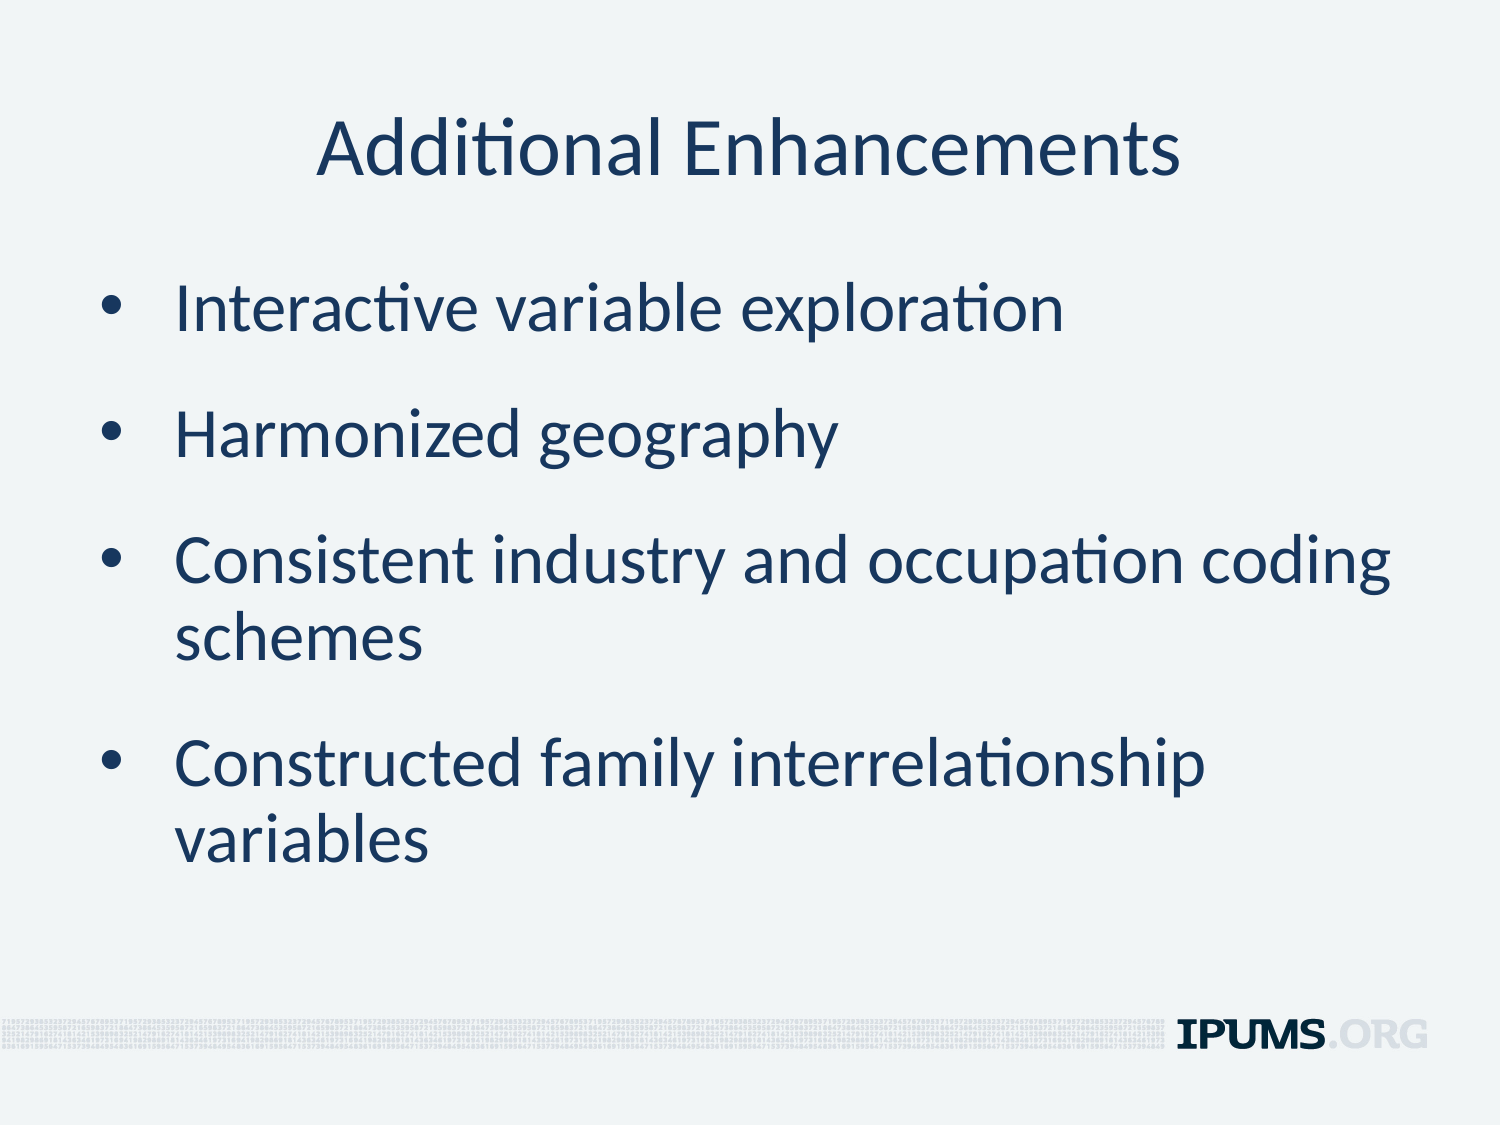

# Additional Enhancements
Interactive variable exploration
Harmonized geography
Consistent industry and occupation coding schemes
Constructed family interrelationship variables